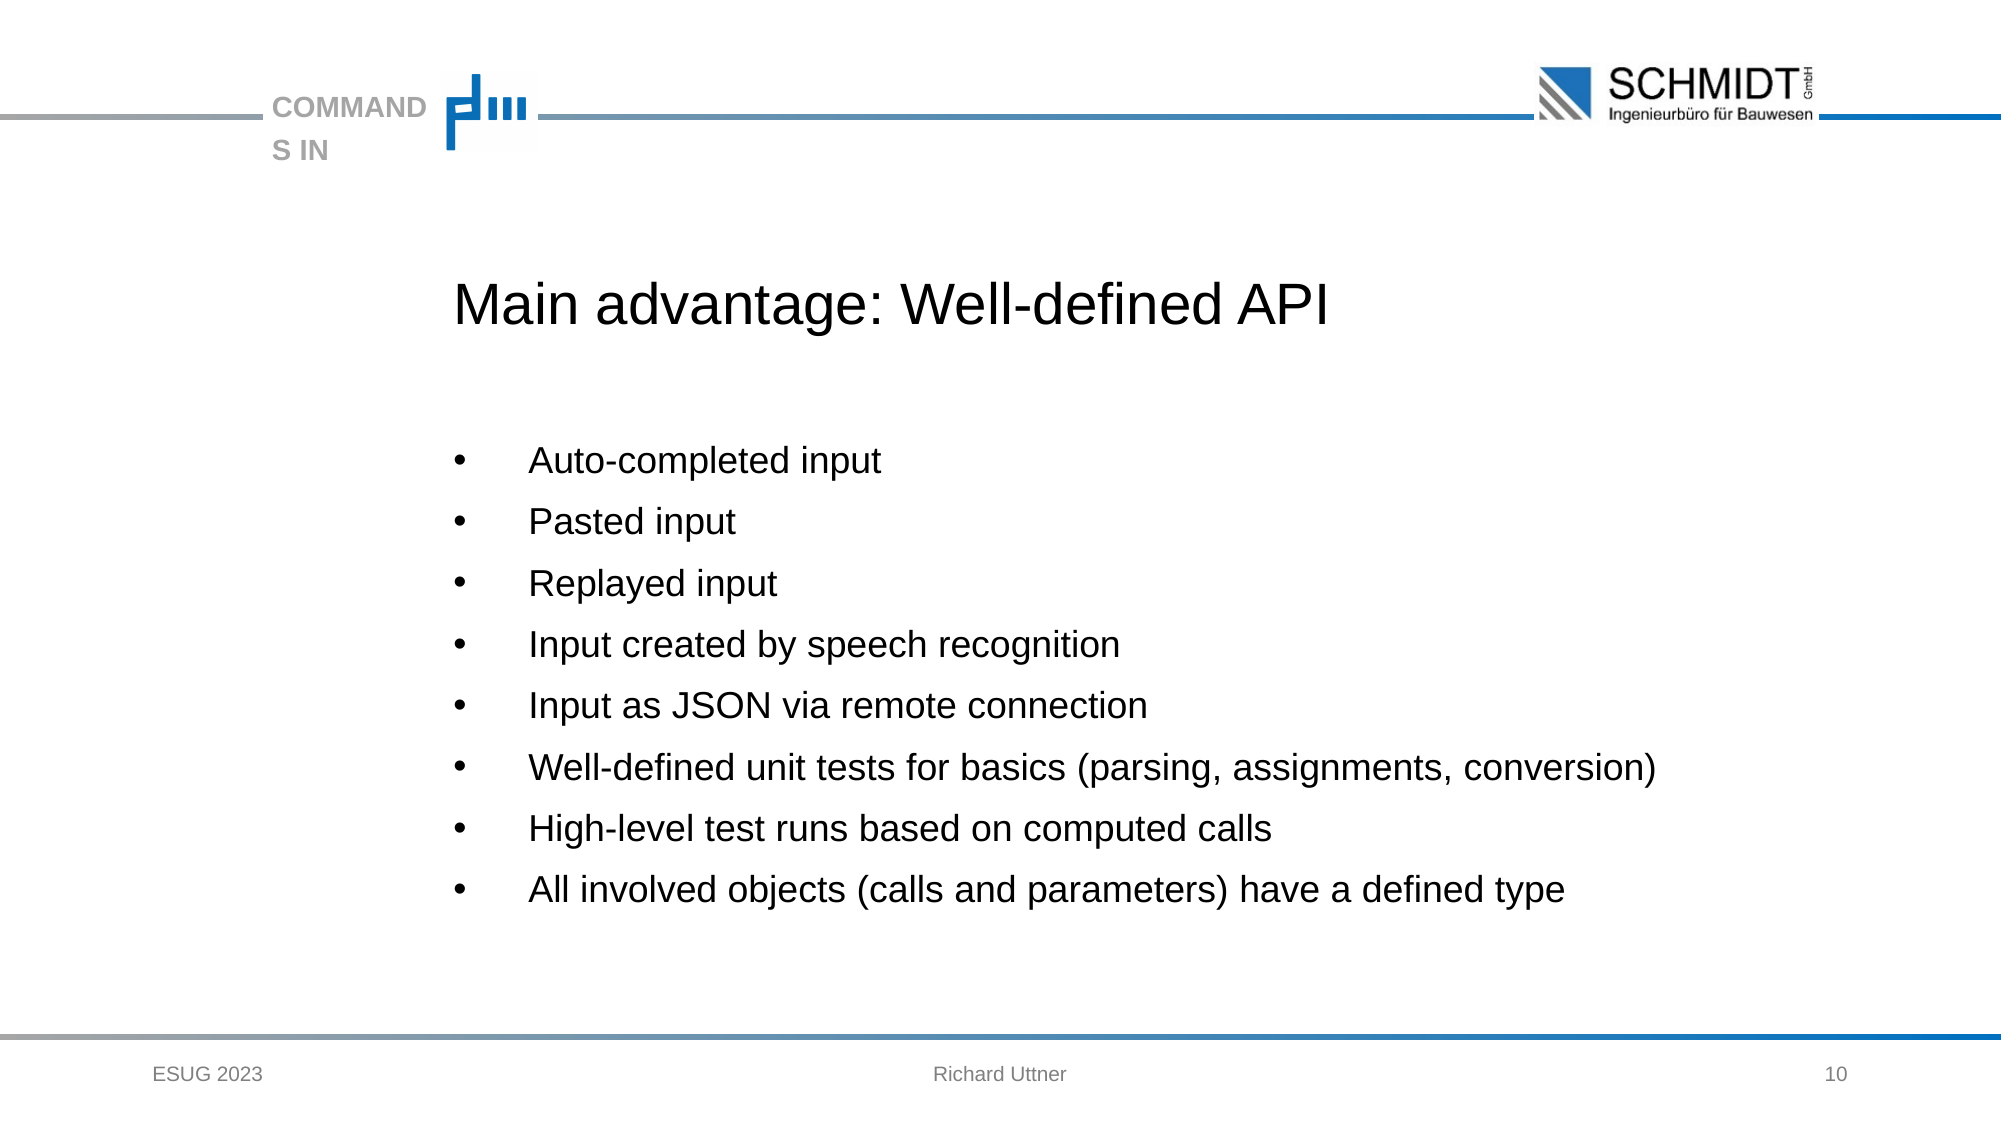

Main advantage: Well-defined API

Auto-completed input
Pasted input
Replayed input
Input created by speech recognition
Input as JSON via remote connection
Well-defined unit tests for basics (parsing, assignments, conversion)
High-level test runs based on computed calls
All involved objects (calls and parameters) have a defined type

ESUG 2023
Richard Uttner
10